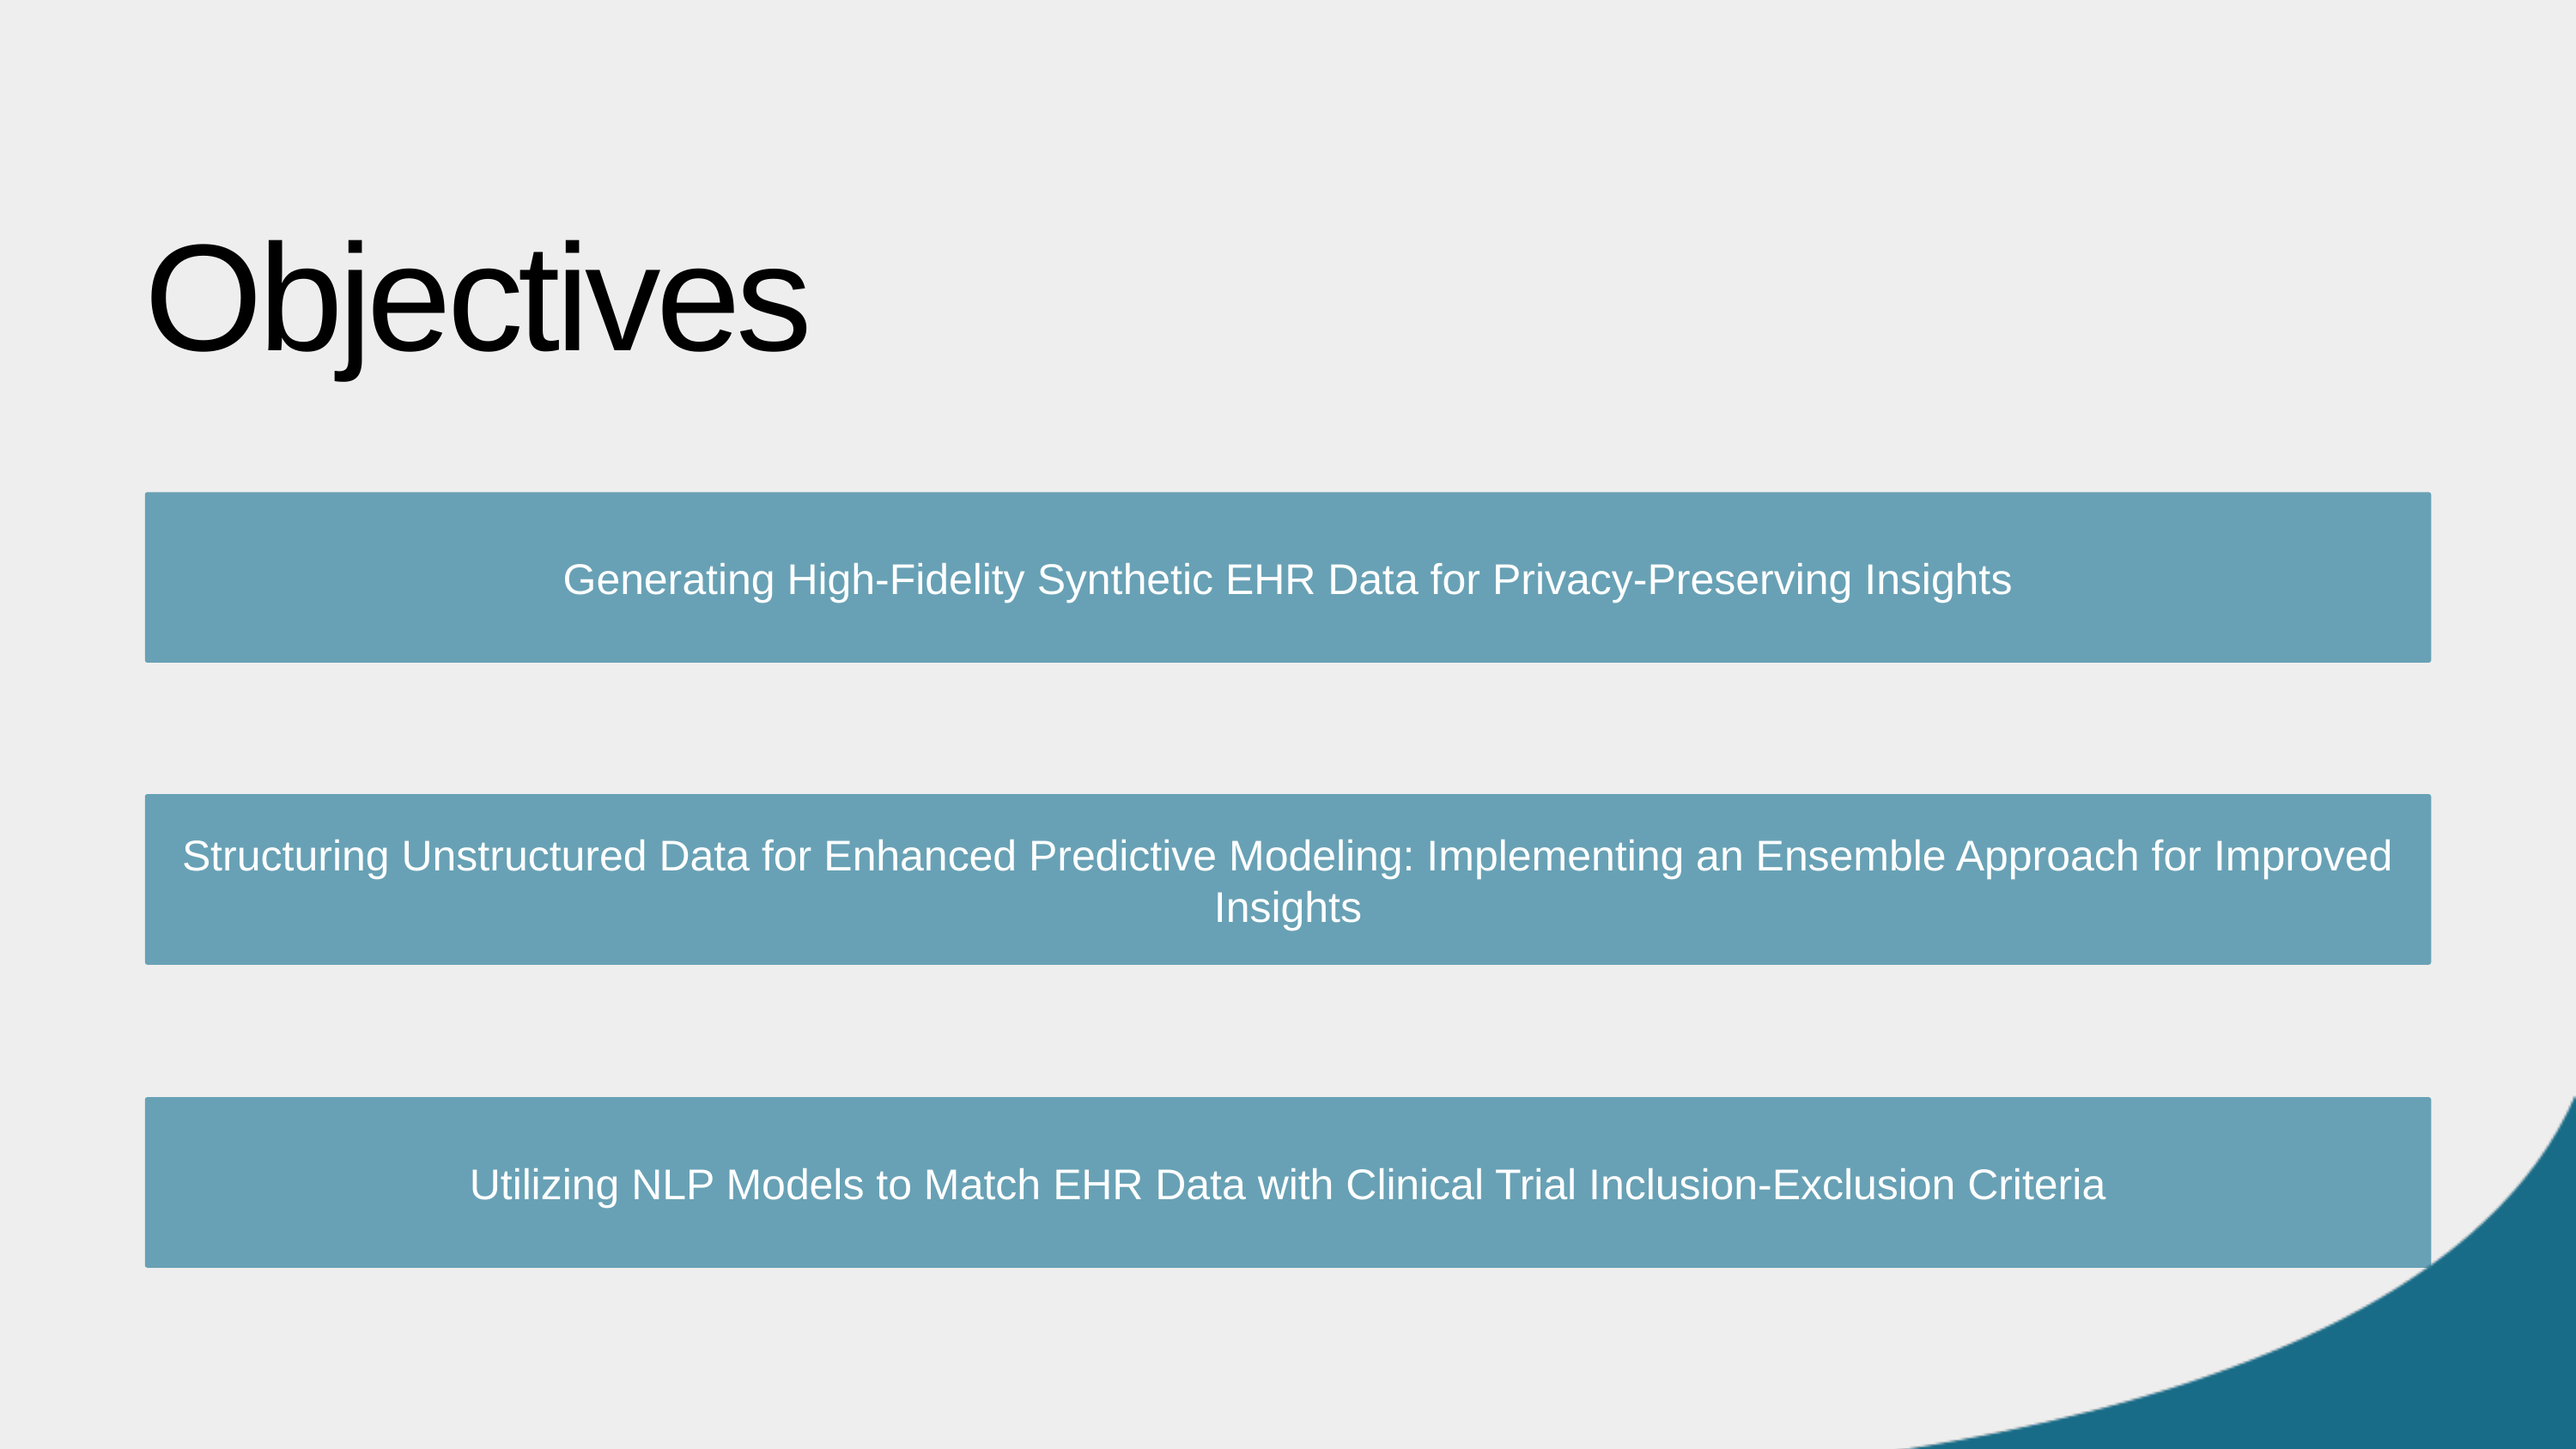

Objectives

Generating High-Fidelity Synthetic EHR Data for Privacy-Preserving Insights

Structuring Unstructured Data for Enhanced Predictive Modeling: Implementing an Ensemble Approach for Improved Insights

Utilizing NLP Models to Match EHR Data with Clinical Trial Inclusion-Exclusion Criteria